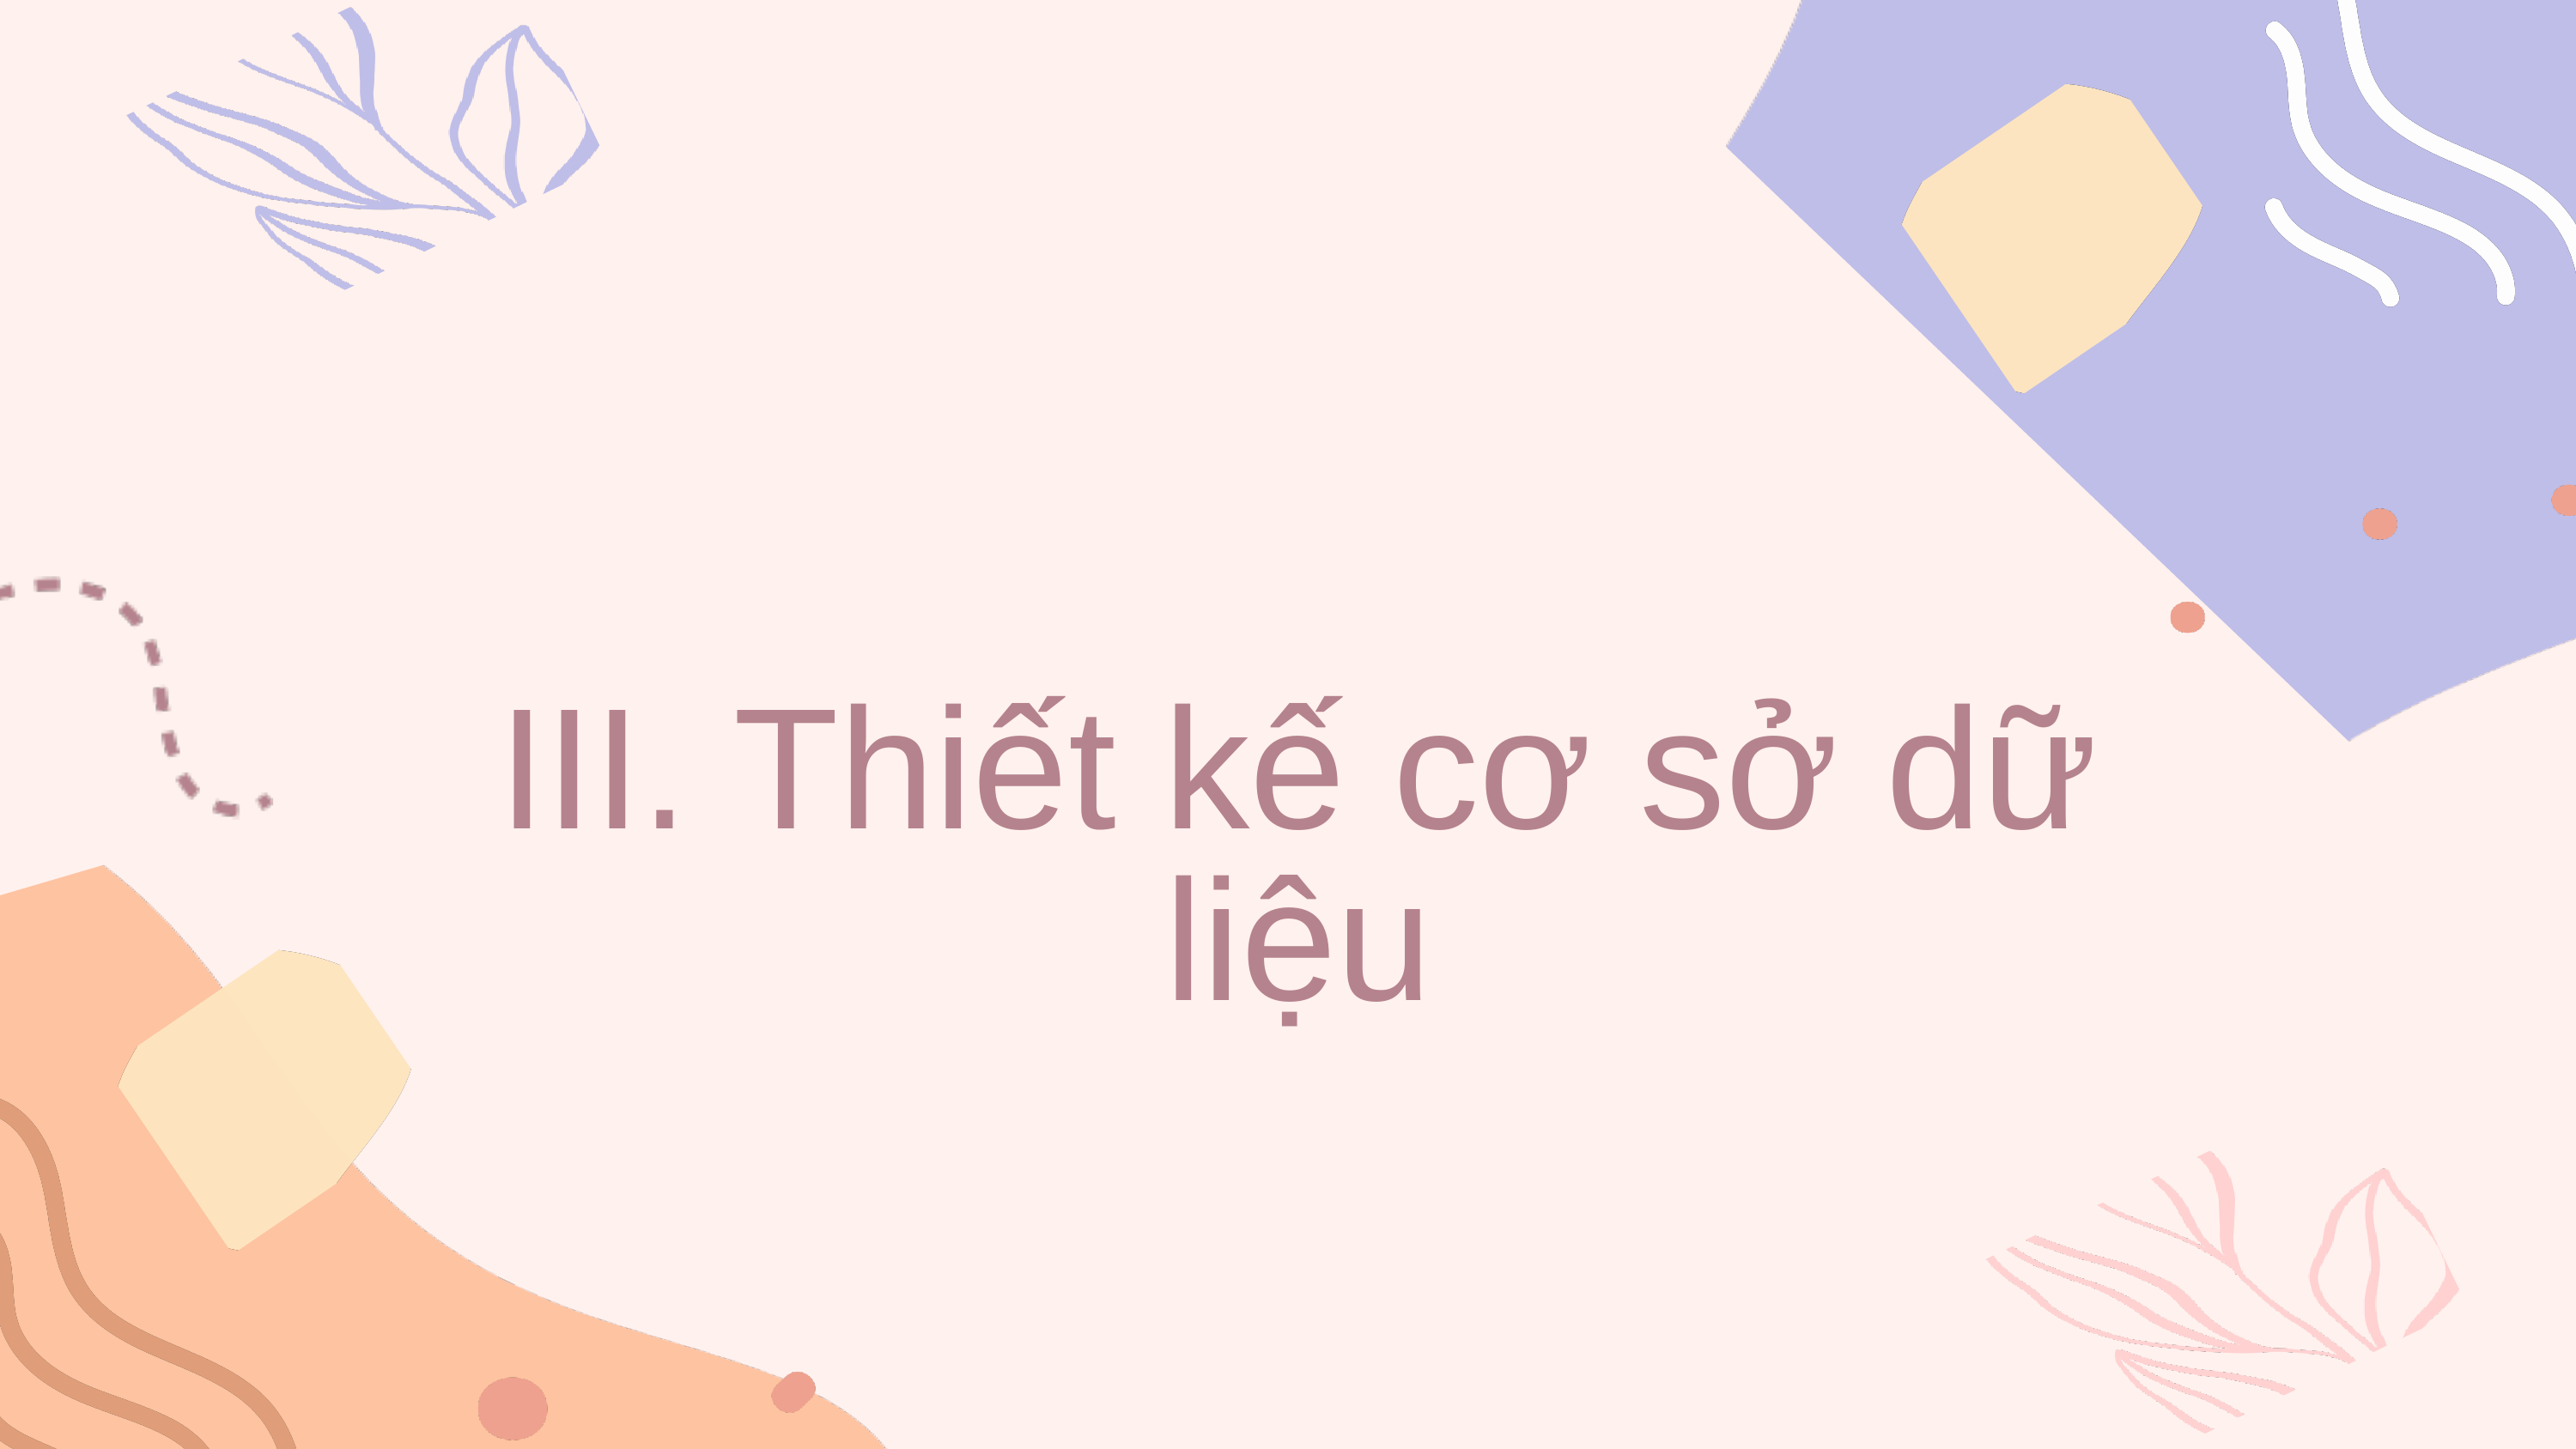

III. Thiết kế cơ sở dữ liệu